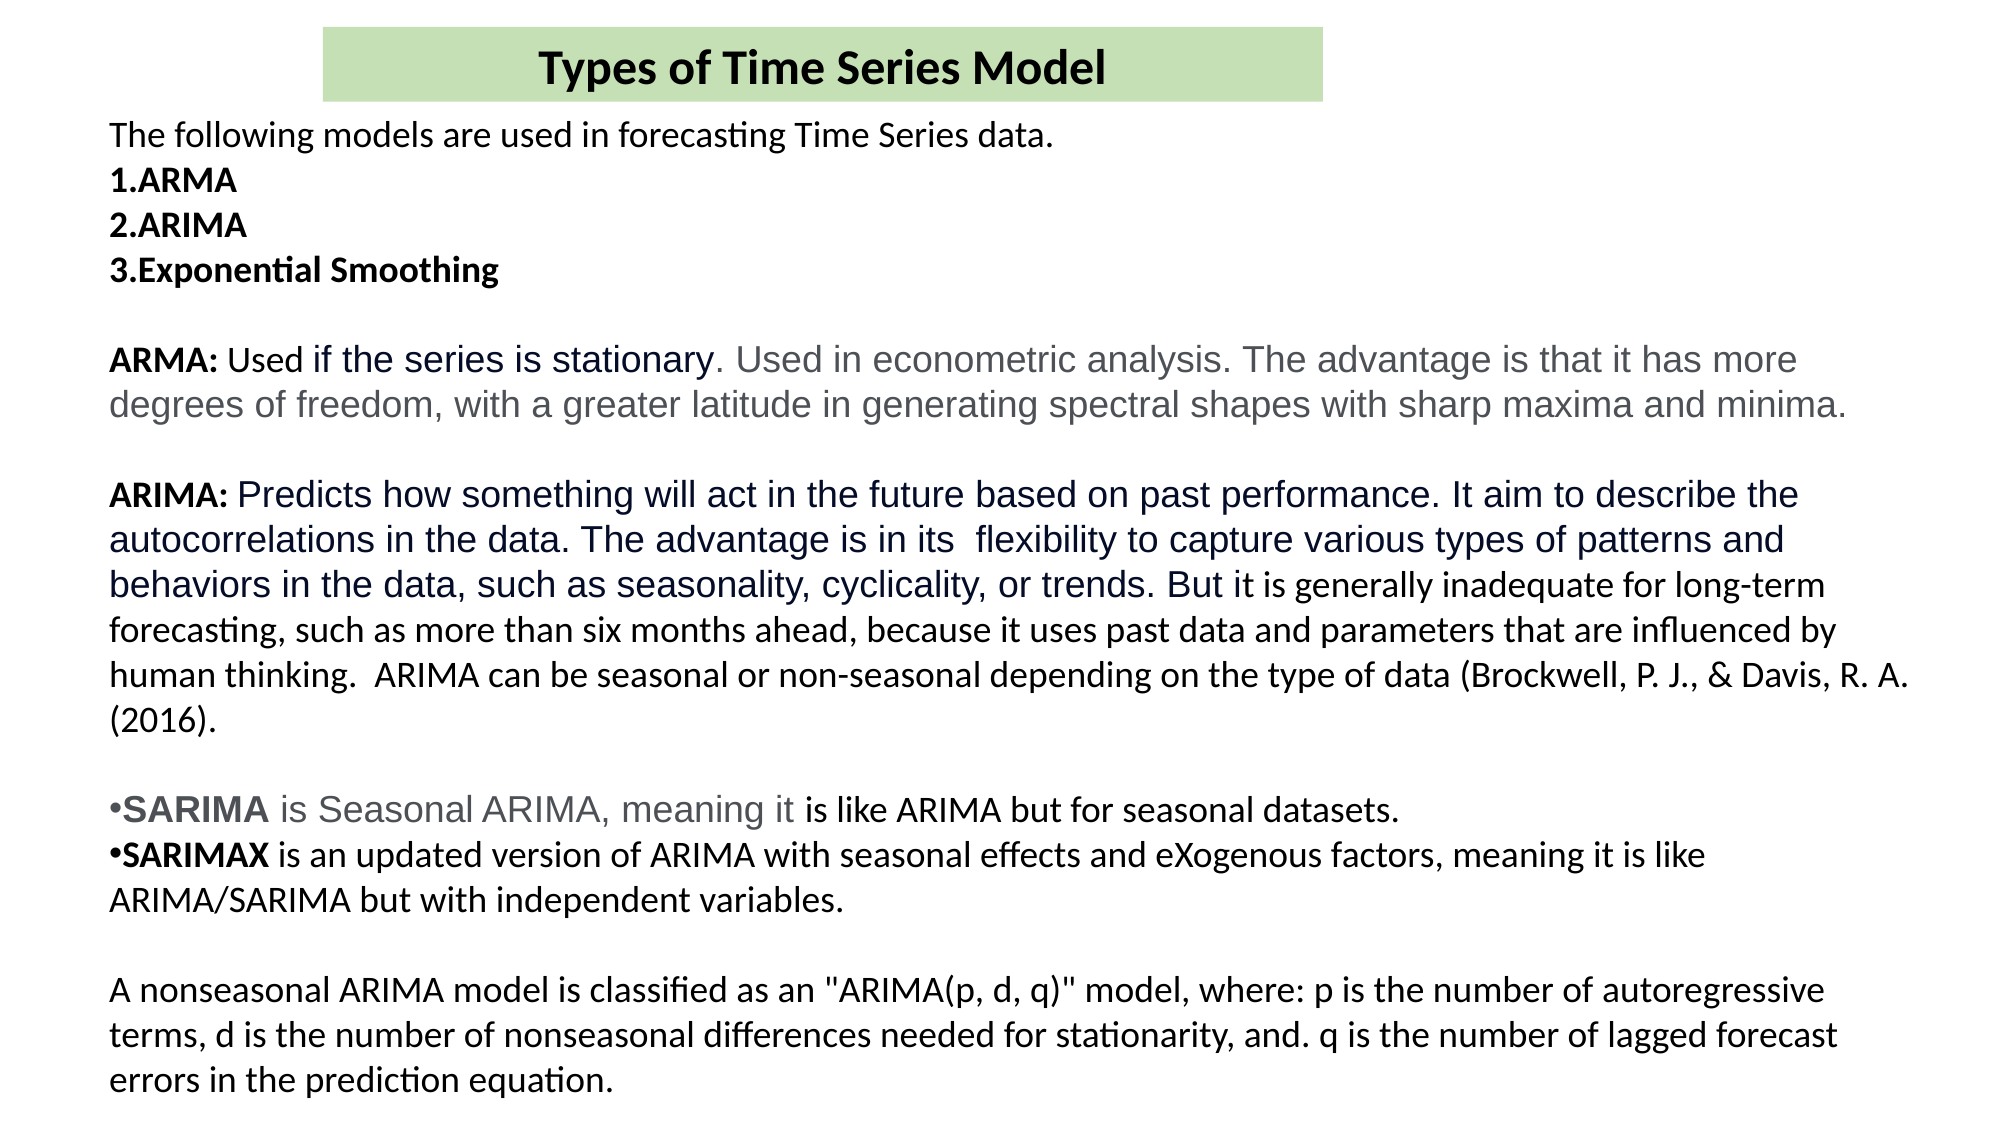

Types of Time Series Model
The following models are used in forecasting Time Series data.
ARMA
ARIMA
Exponential Smoothing

ARMA: Used if the series is stationary. Used in econometric analysis. The advantage is that it has more degrees of freedom, with a greater latitude in generating spectral shapes with sharp maxima and minima.

ARIMA: Predicts how something will act in the future based on past performance. It aim to describe the autocorrelations in the data. The advantage is in its  flexibility to capture various types of patterns and behaviors in the data, such as seasonality, cyclicality, or trends. But it is generally inadequate for long-term forecasting, such as more than six months ahead, because it uses past data and parameters that are influenced by human thinking.  ARIMA can be seasonal or non-seasonal depending on the type of data (Brockwell, P. J., & Davis, R. A. (2016).

SARIMA is Seasonal ARIMA, meaning it is like ARIMA but for seasonal datasets.
SARIMAX is an updated version of ARIMA with seasonal effects and eXogenous factors, meaning it is like ARIMA/SARIMA but with independent variables.

A nonseasonal ARIMA model is classified as an "ARIMA(p, d, q)" model, where: p is the number of autoregressive terms, d is the number of nonseasonal differences needed for stationarity, and. q is the number of lagged forecast errors in the prediction equation.